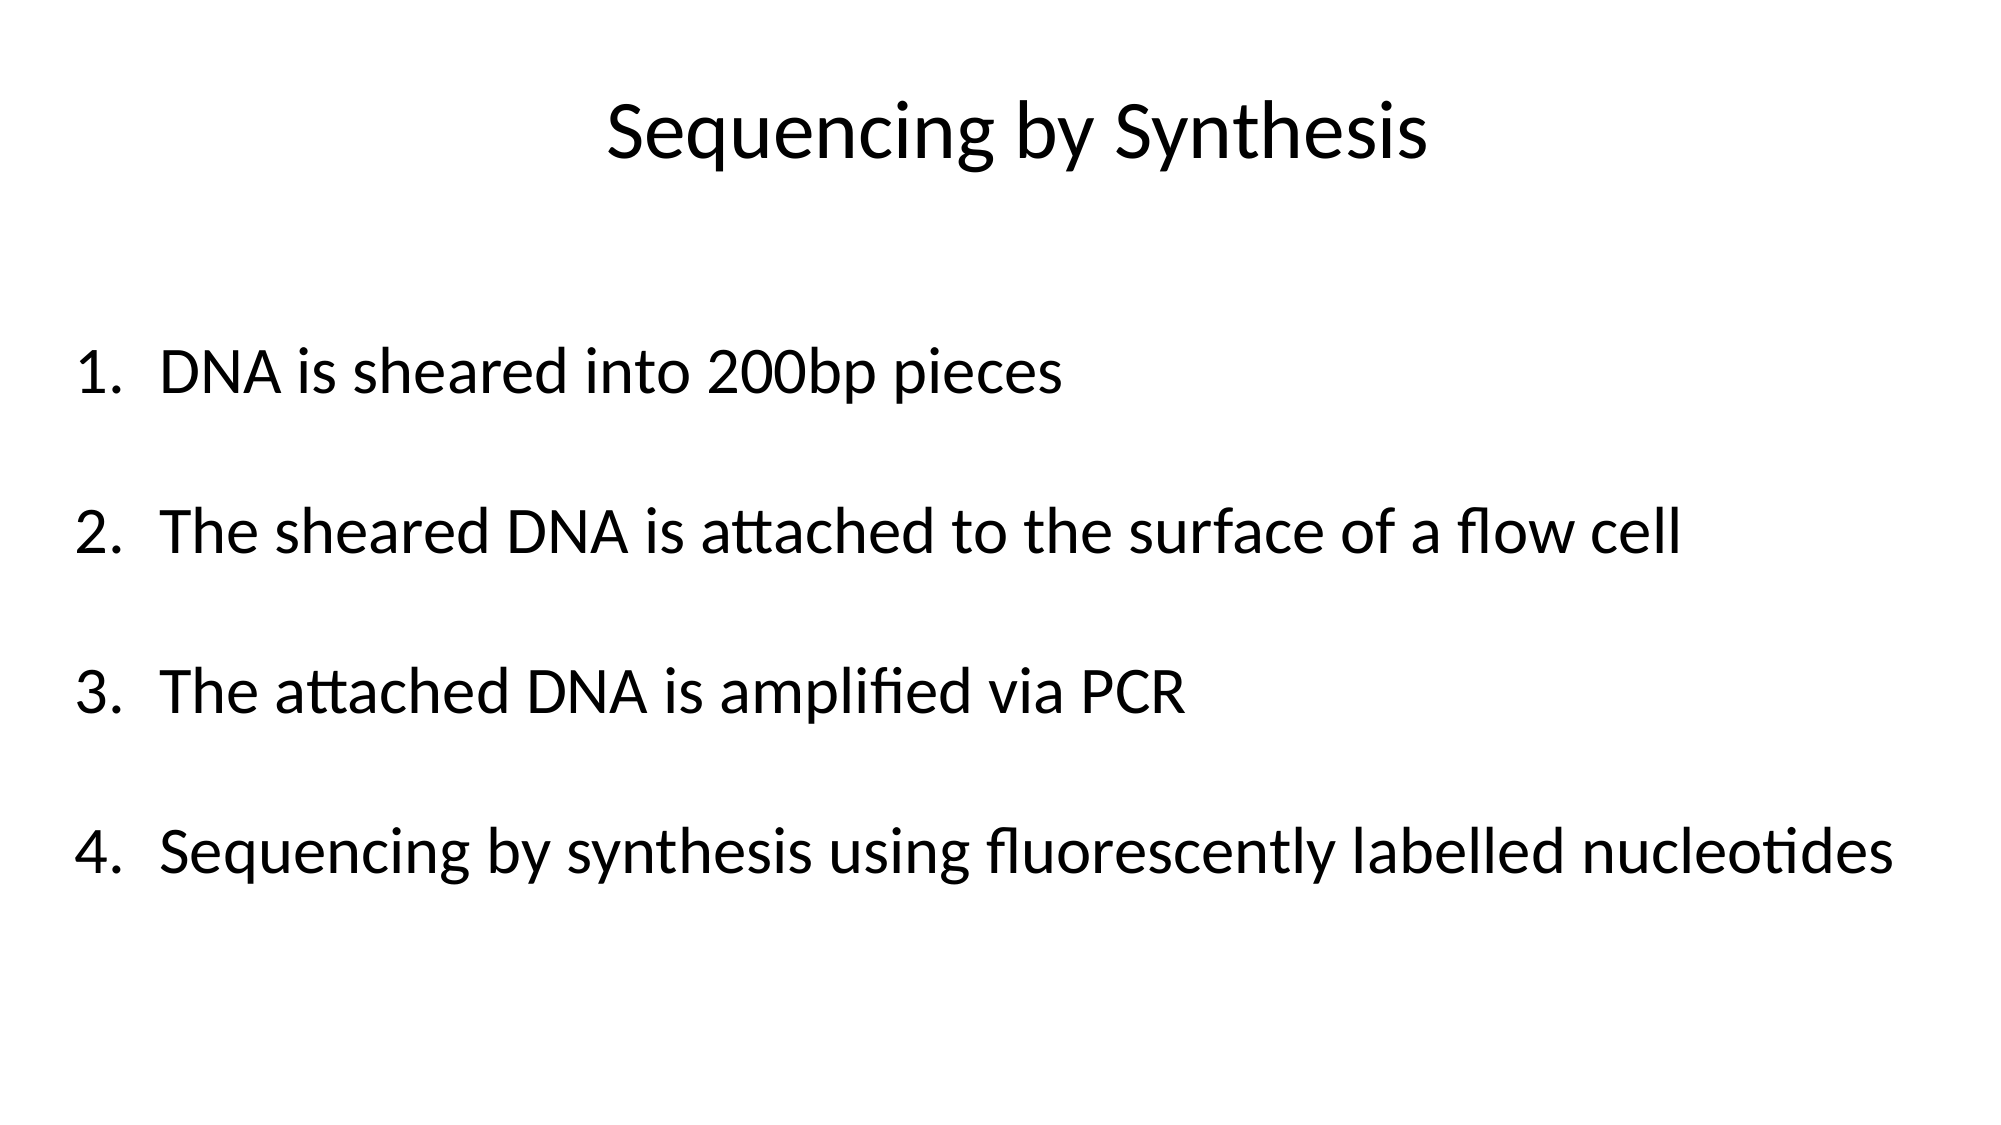

Sequencing by Synthesis
DNA is sheared into 200bp pieces

The sheared DNA is attached to the surface of a flow cell

The attached DNA is amplified via PCR

Sequencing by synthesis using fluorescently labelled nucleotides